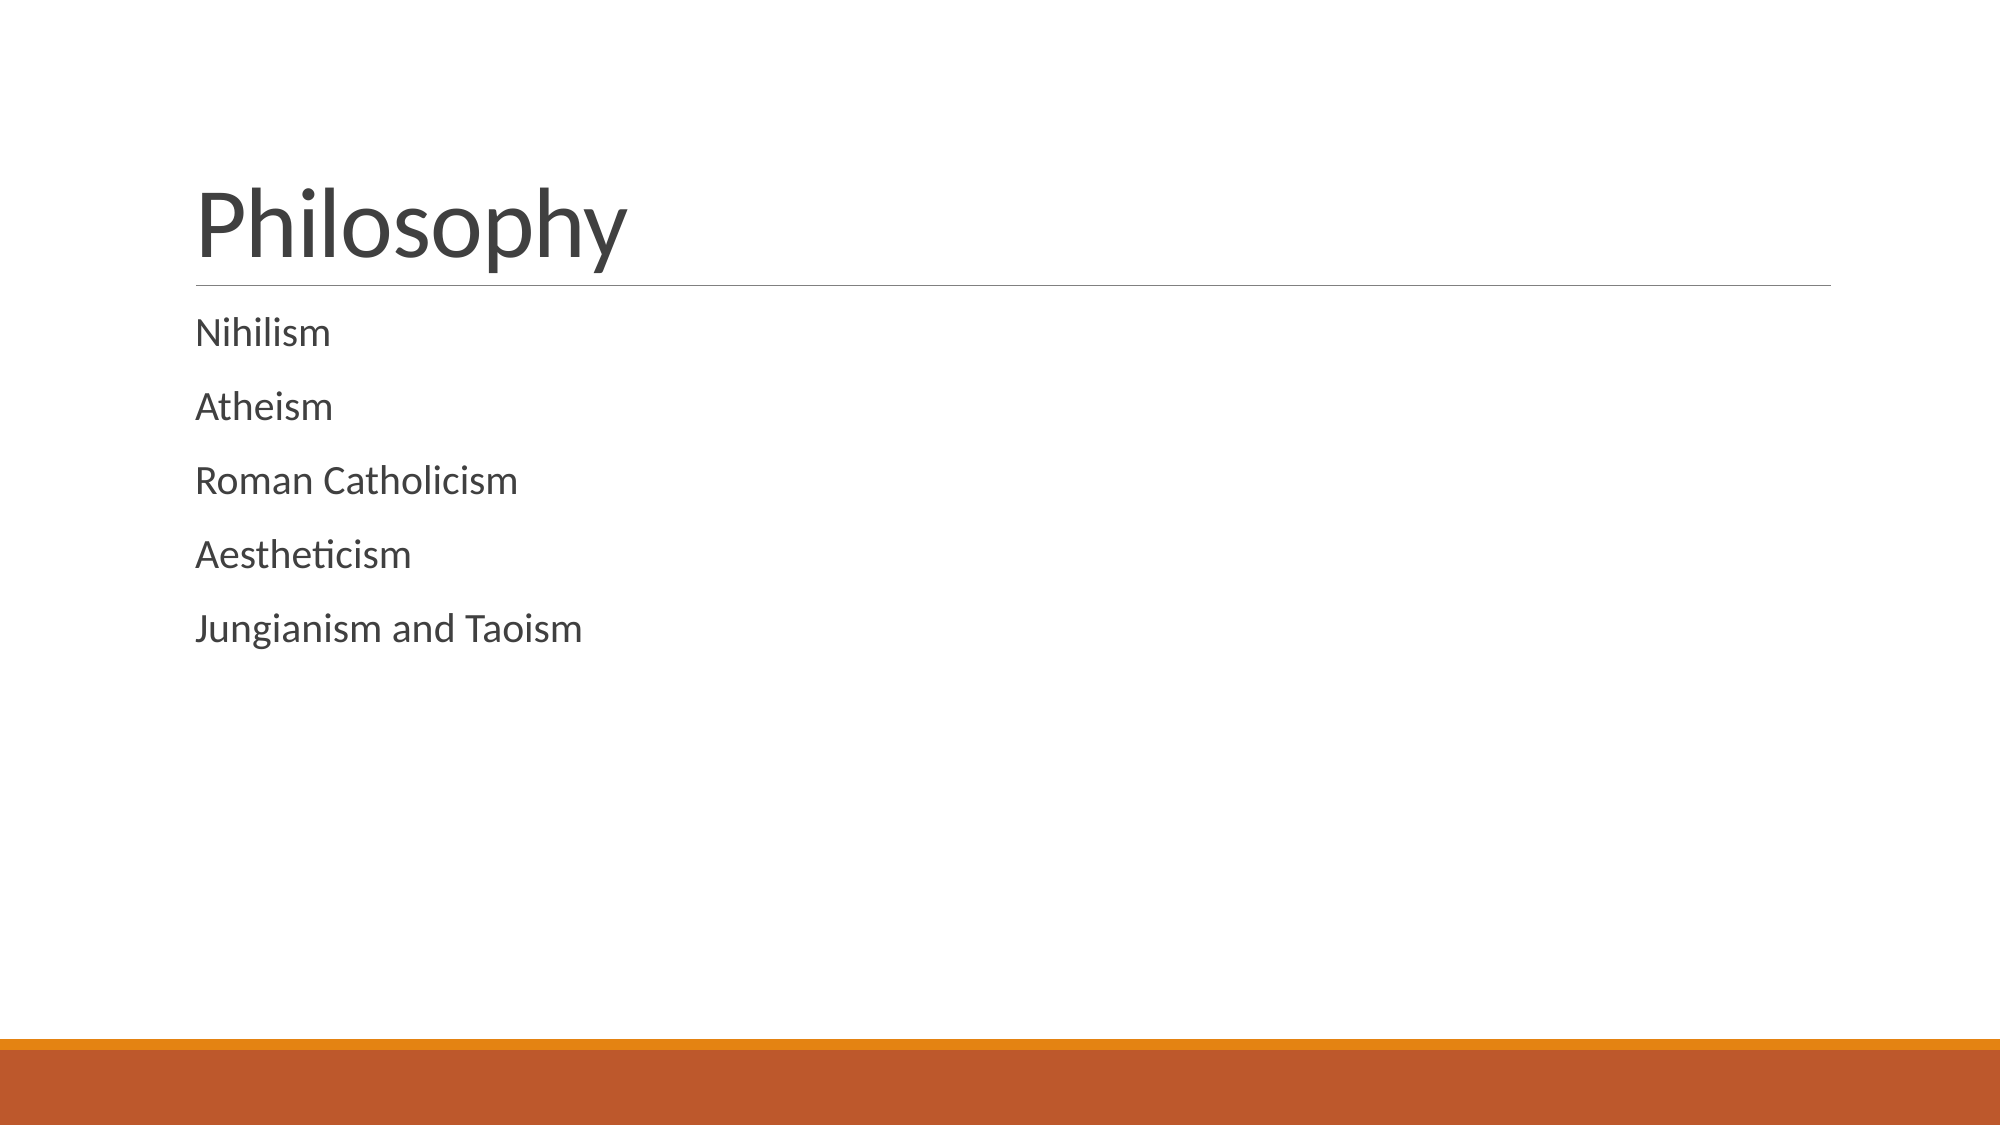

# Philosophy
Nihilism
Atheism
Roman Catholicism
Aestheticism
Jungianism and Taoism